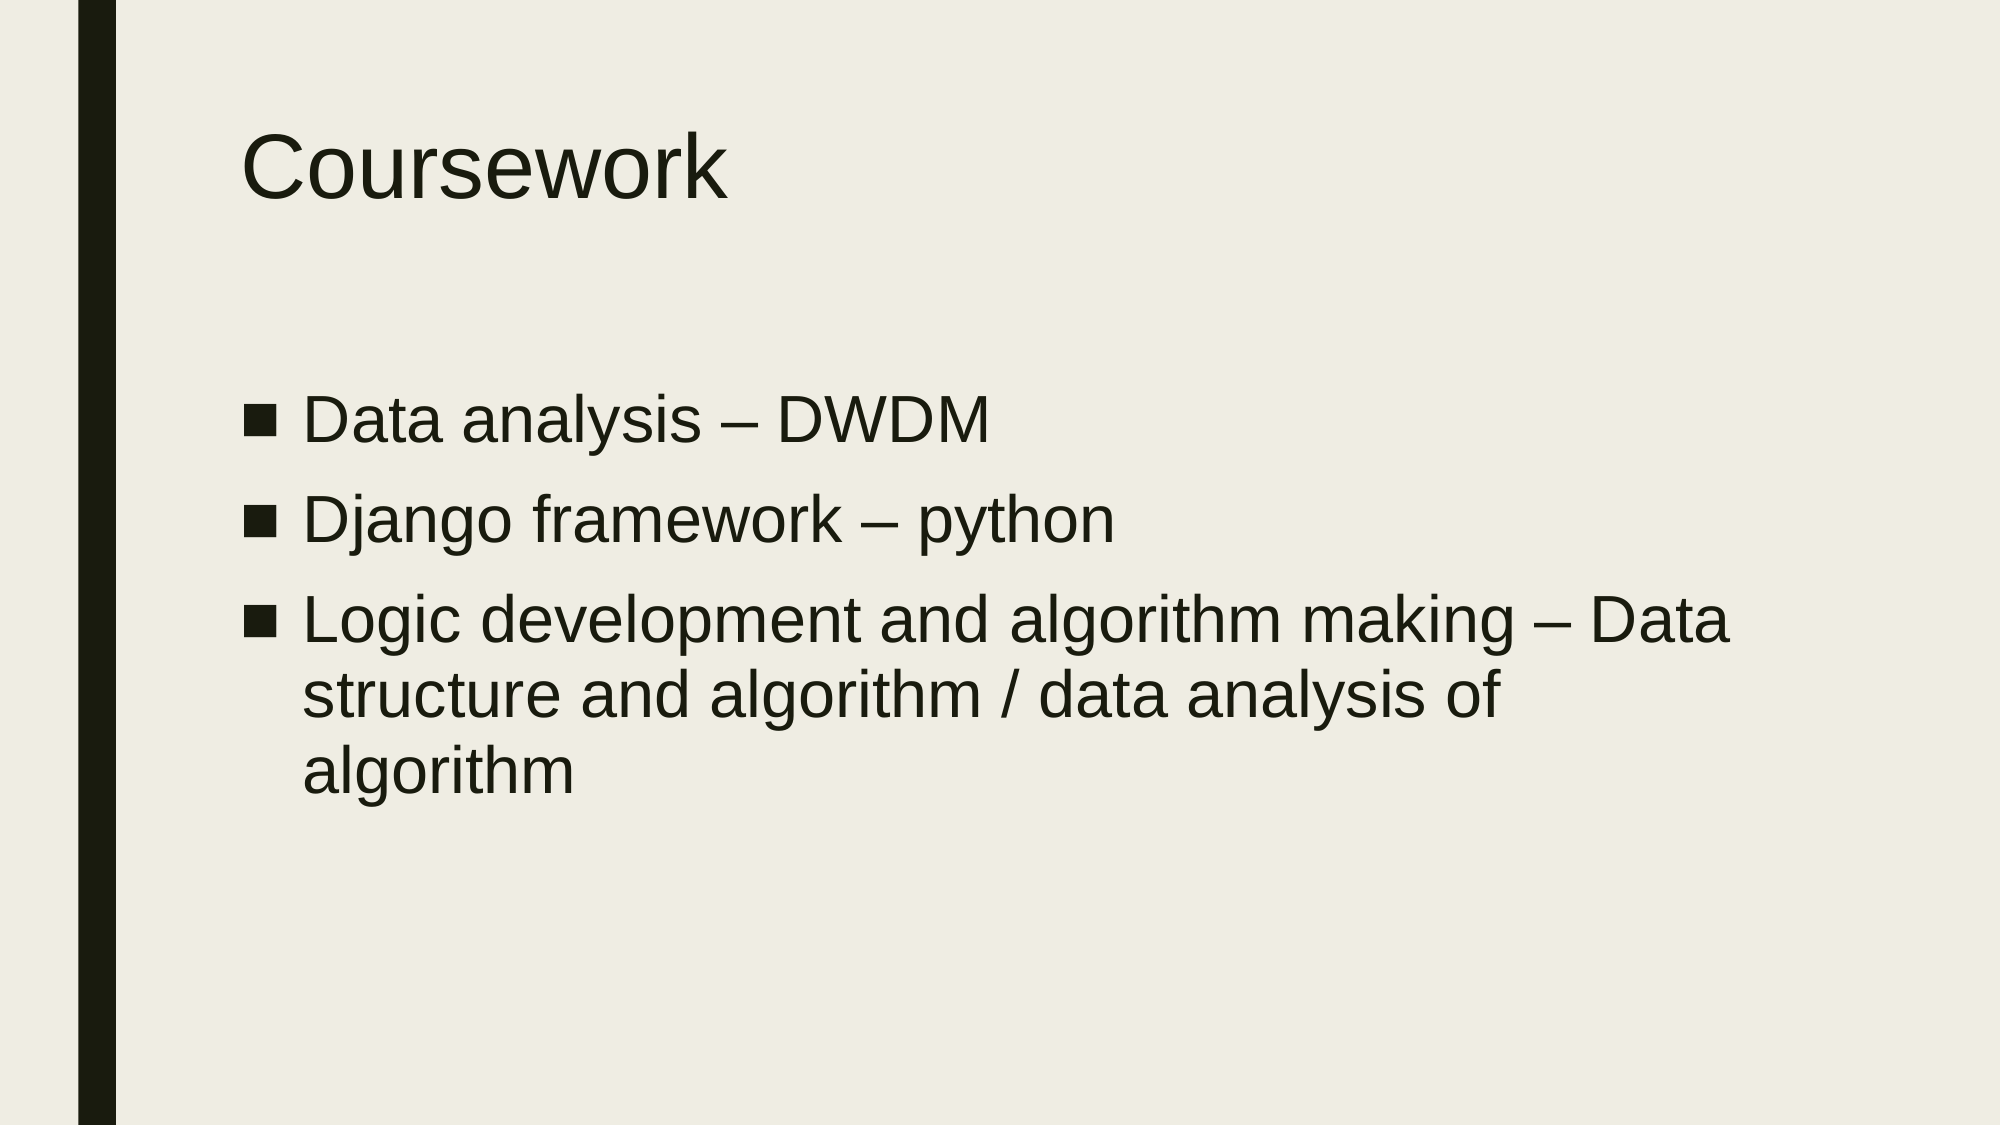

# Coursework
Data analysis – DWDM
Django framework – python
Logic development and algorithm making – Data structure and algorithm / data analysis of algorithm